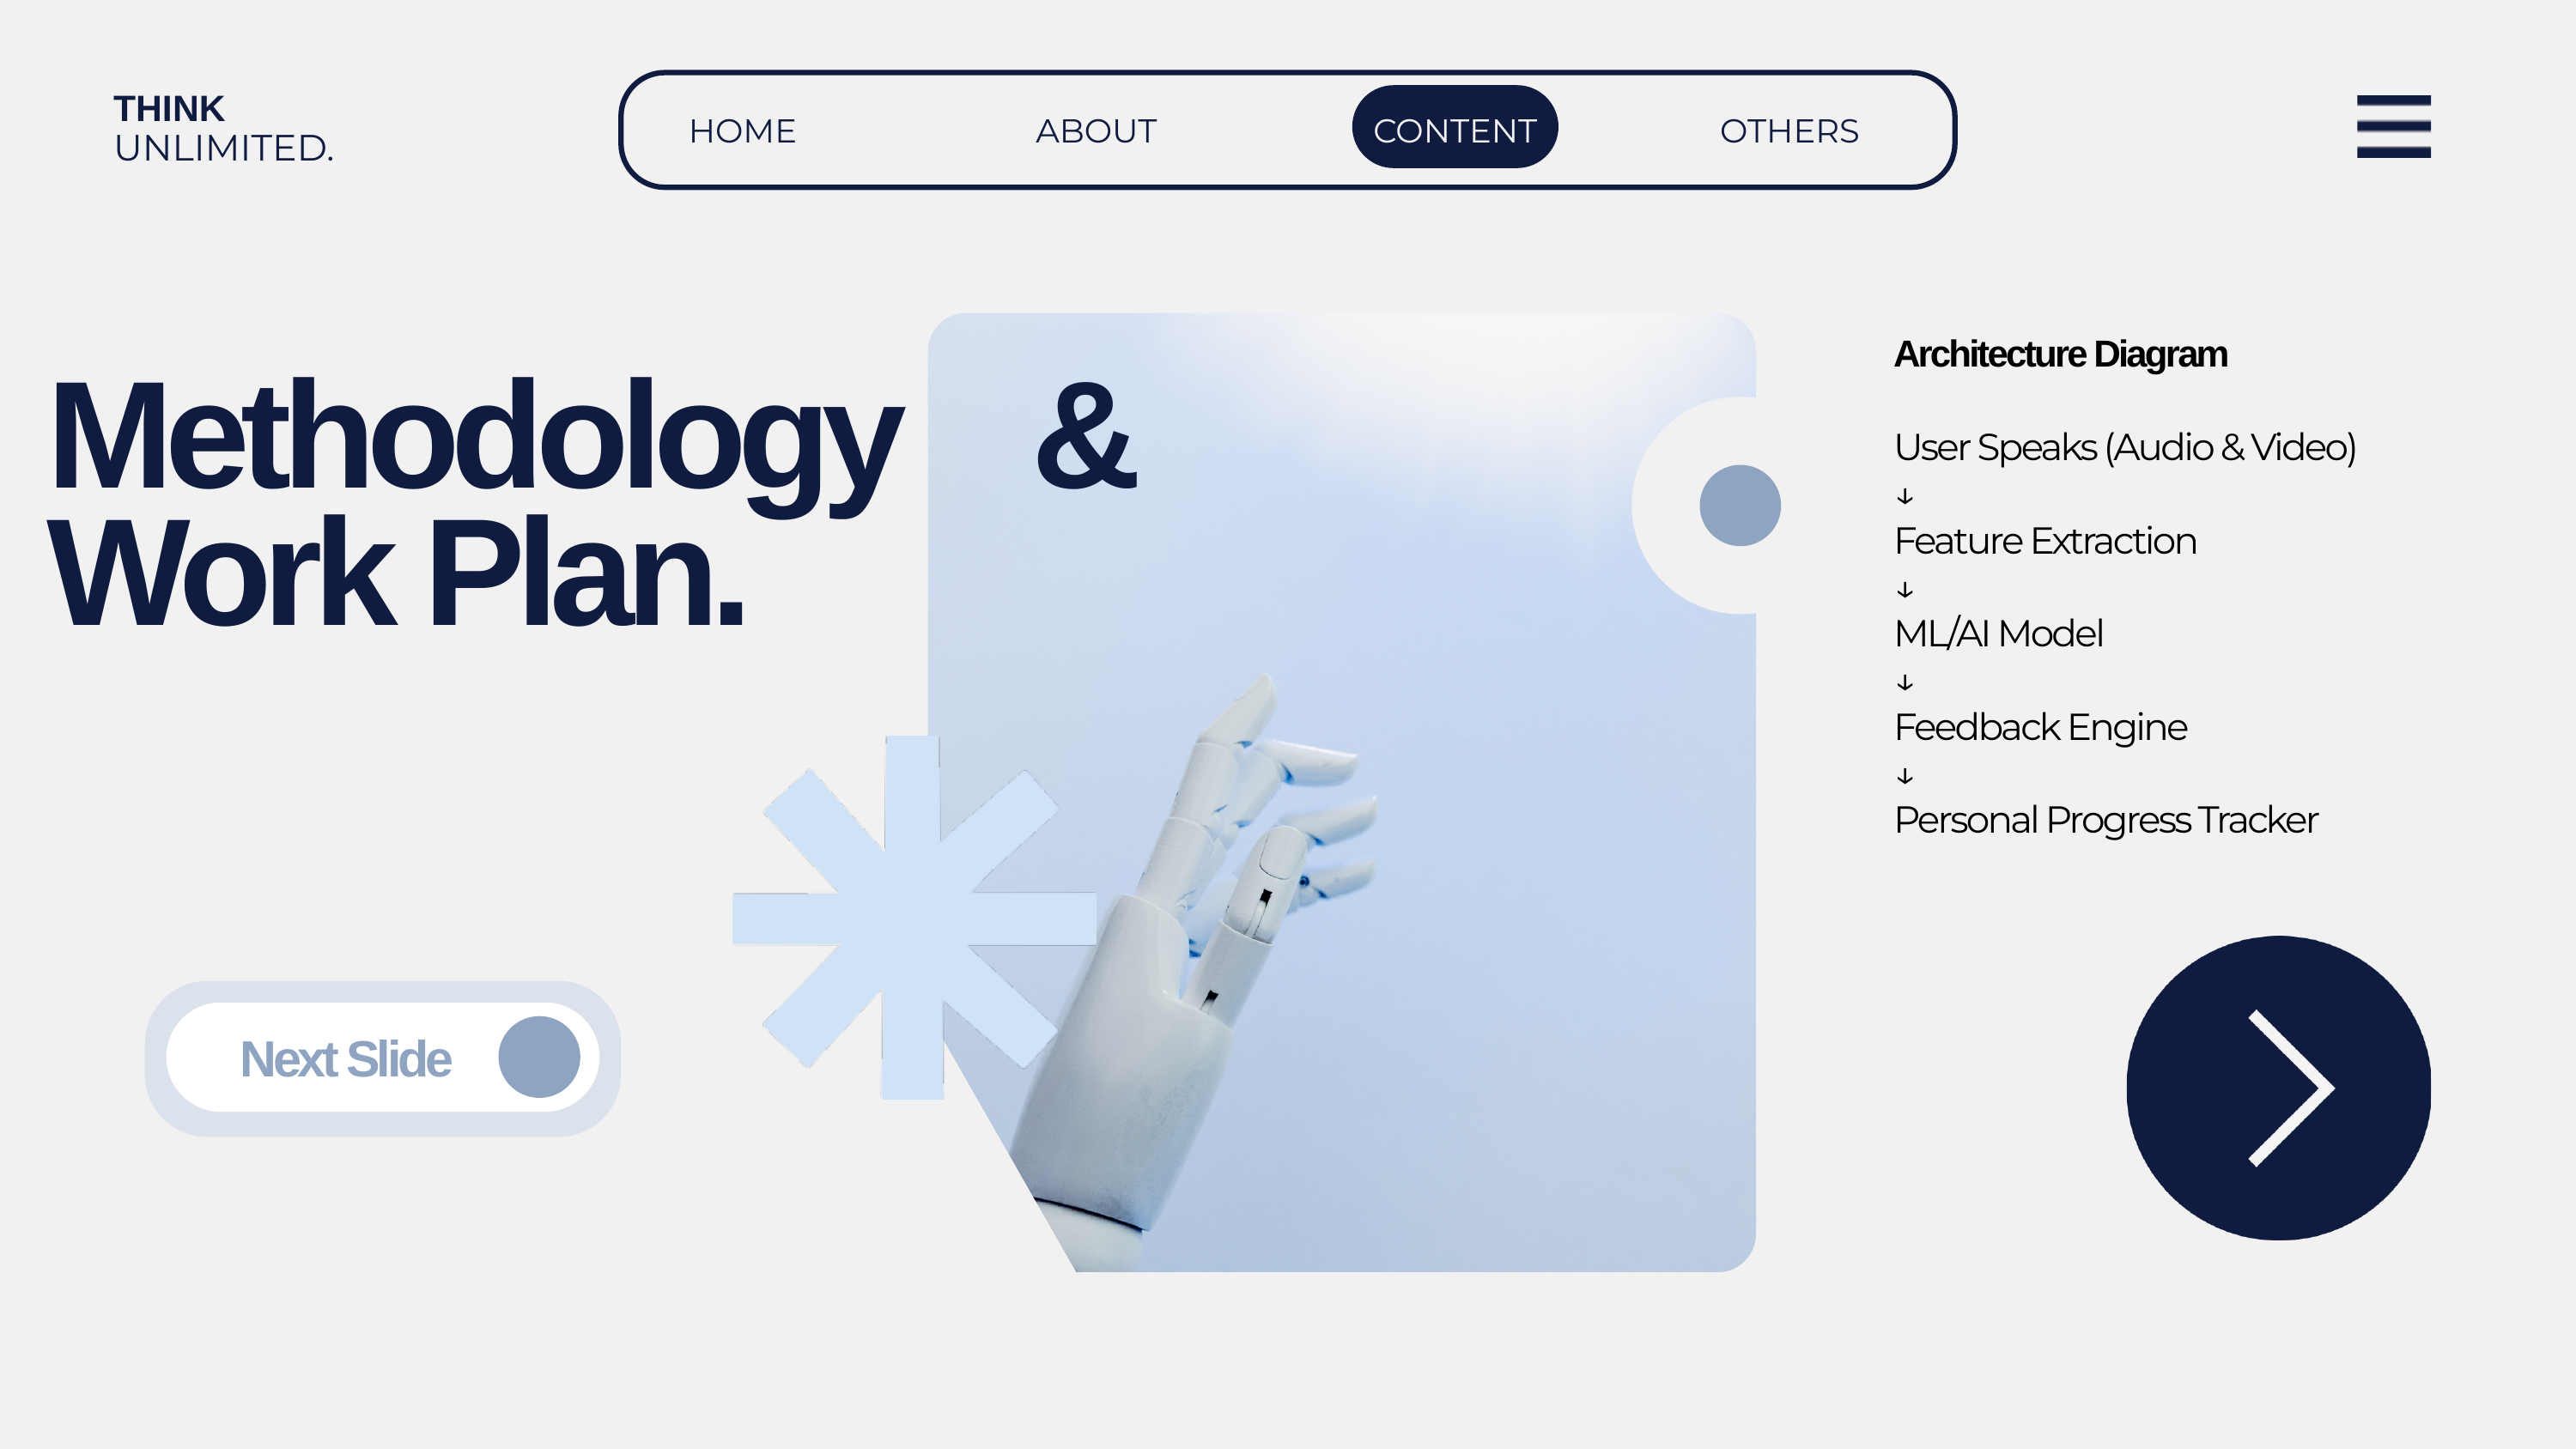

THINK UNLIMITED.

HOME
OTHERS
ABOUT
CONTENT

Architecture Diagram

User Speaks (Audio & Video)
↓
Feature Extraction
↓
ML/AI Model
↓
Feedback Engine
↓
Personal Progress Tracker

Methodology & Work Plan.

Next Slide